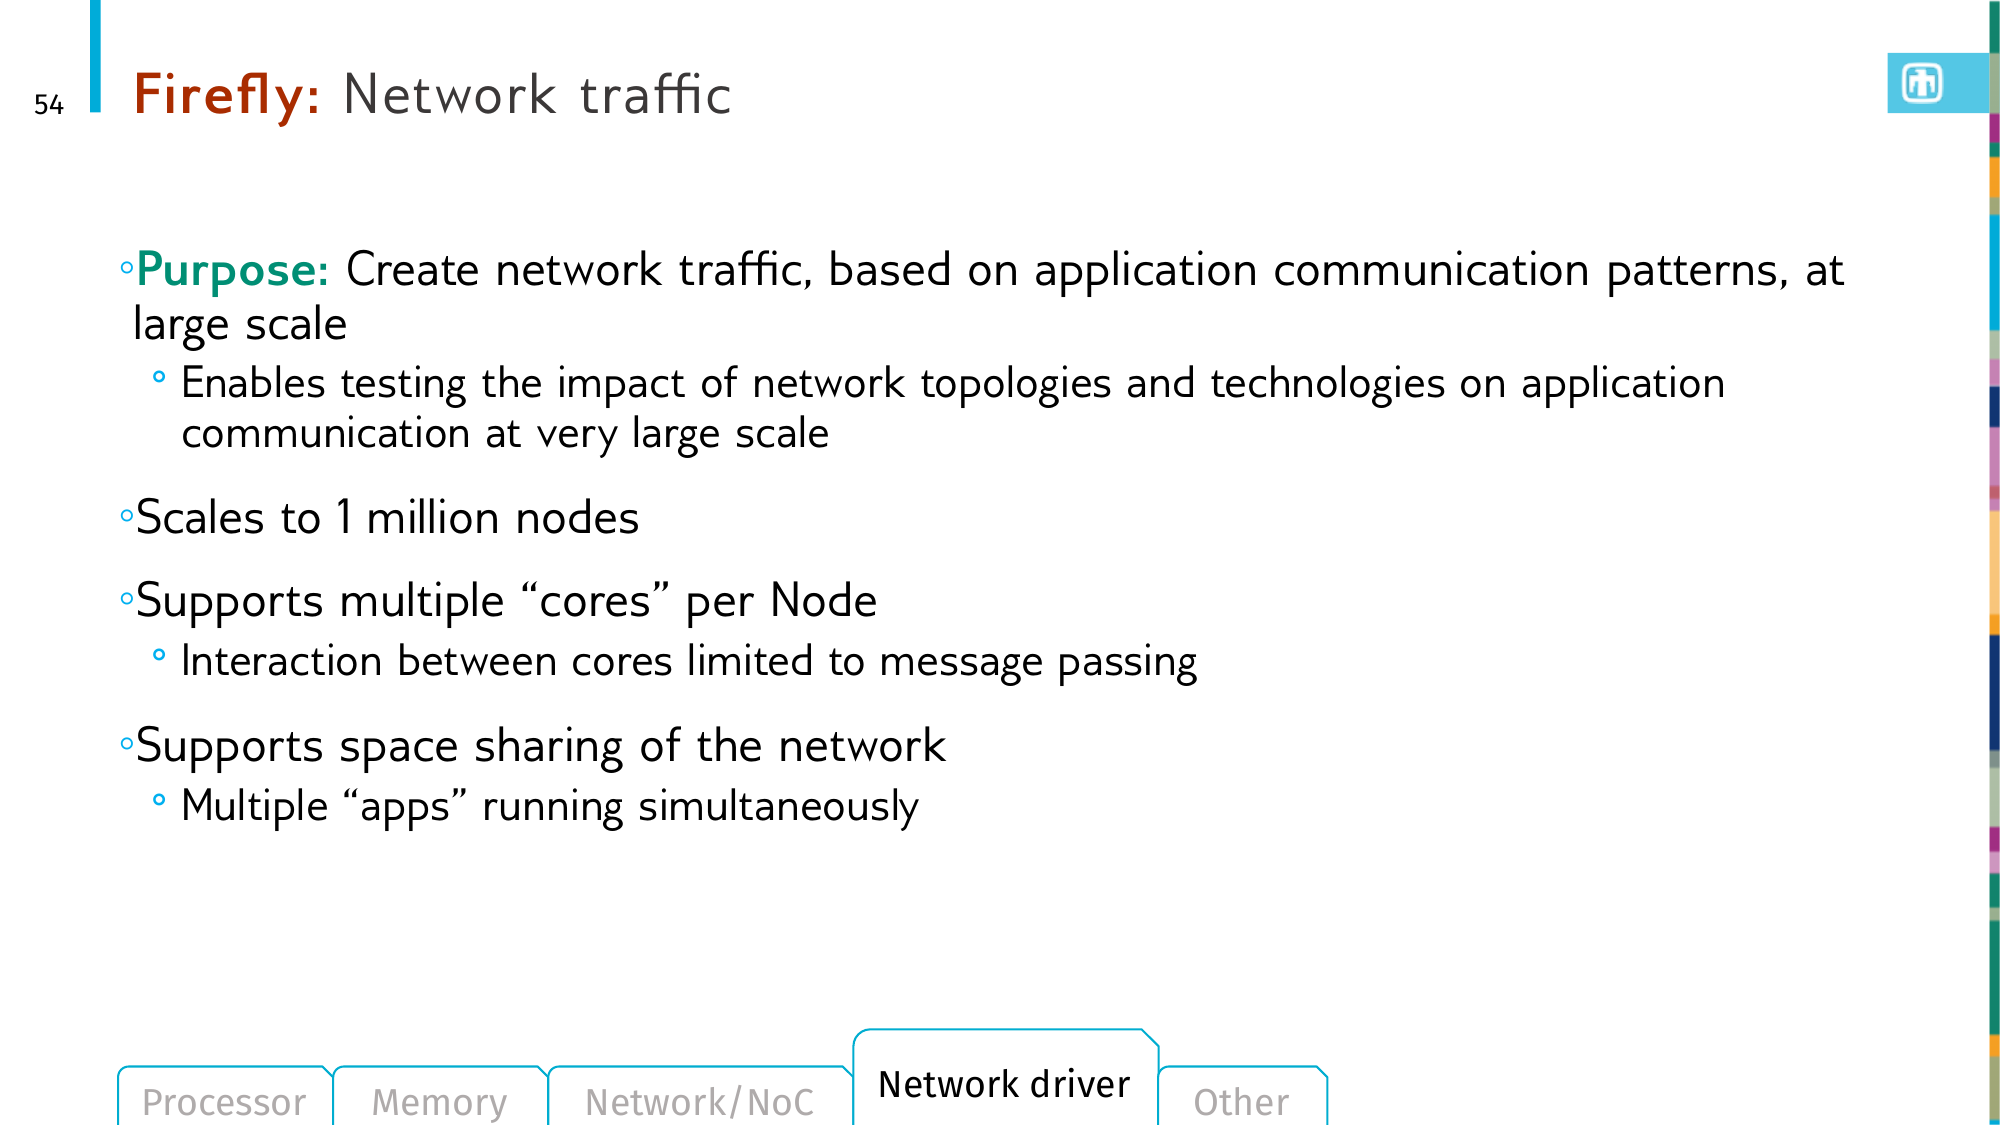

# Firefly: Network traffic
54
Purpose: Create network traffic, based on application communication patterns, at large scale
Enables testing the impact of network topologies and technologies on application communication at very large scale
Scales to 1 million nodes
Supports multiple “cores” per Node
Interaction between cores limited to message passing
Supports space sharing of the network
Multiple “apps” running simultaneously

Network driver
Processor
Memory
Network/NoC
Other